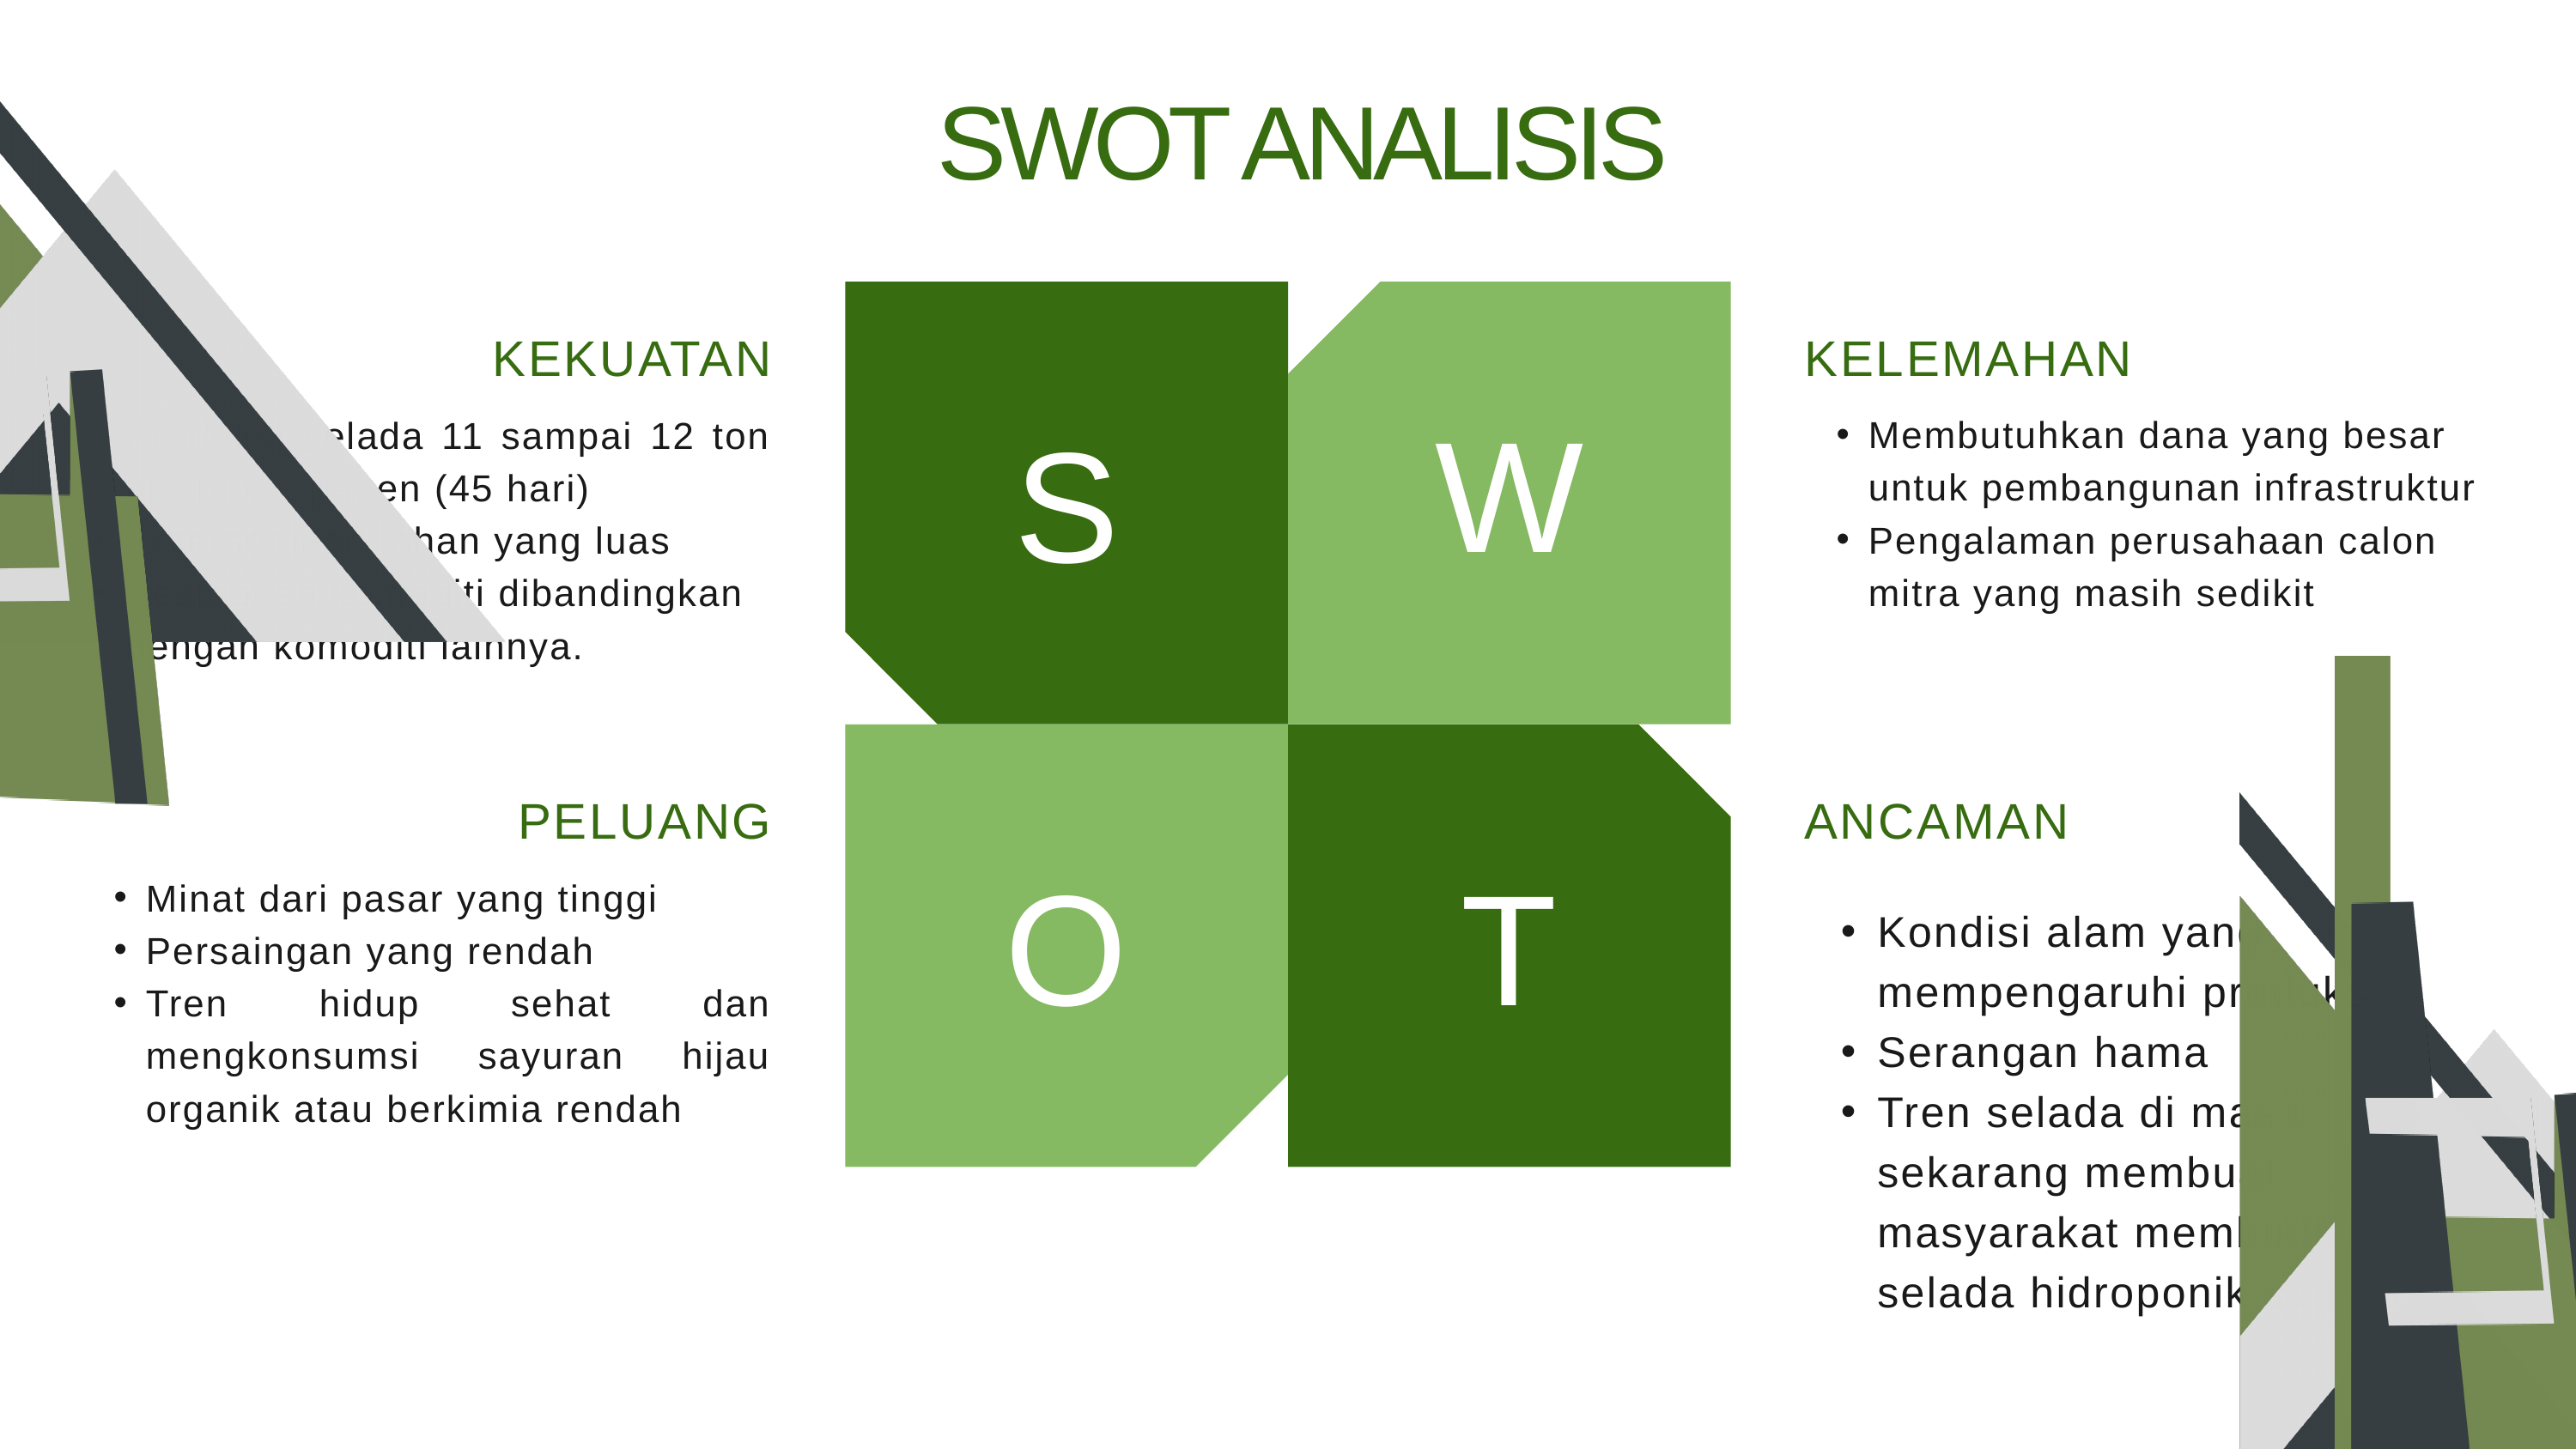

SWOT ANALISIS

KEKUATAN
Produksi selada 11 sampai 12 ton per masa panen (45 hari)
Ketersediaan lahan yang luas
Kestabilan komoditi dibandingkan dengan komoditi lainnya.
KELEMAHAN
Membutuhkan dana yang besar untuk pembangunan infrastruktur
Pengalaman perusahaan calon mitra yang masih sedikit
W
S

ANCAMAN
Kondisi alam yang mempengaruhi produksi
Serangan hama
Tren selada di masa sekarang membuat masyarakat membudidaya selada hidroponik sendiri.
PELUANG
Minat dari pasar yang tinggi
Persaingan yang rendah
Tren hidup sehat dan mengkonsumsi sayuran hijau organik atau berkimia rendah

O
T